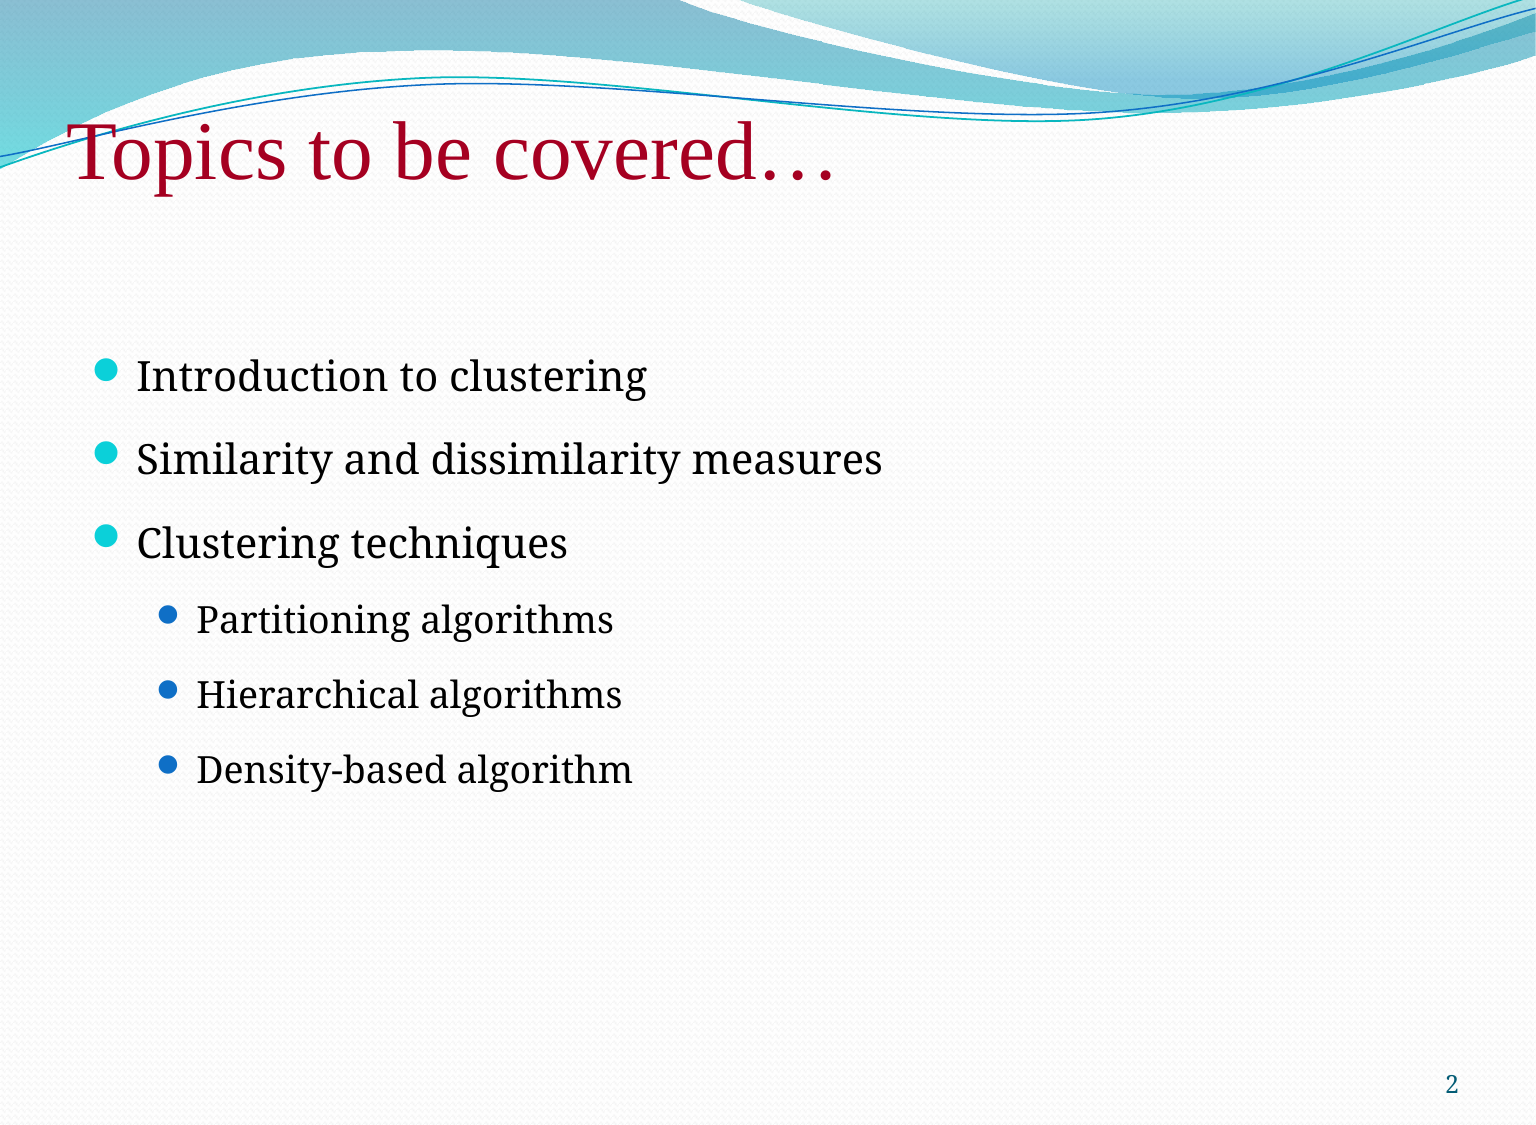

# Topics to be covered…
Introduction to clustering
Similarity and dissimilarity measures
Clustering techniques
Partitioning algorithms
Hierarchical algorithms
Density-based algorithm

2